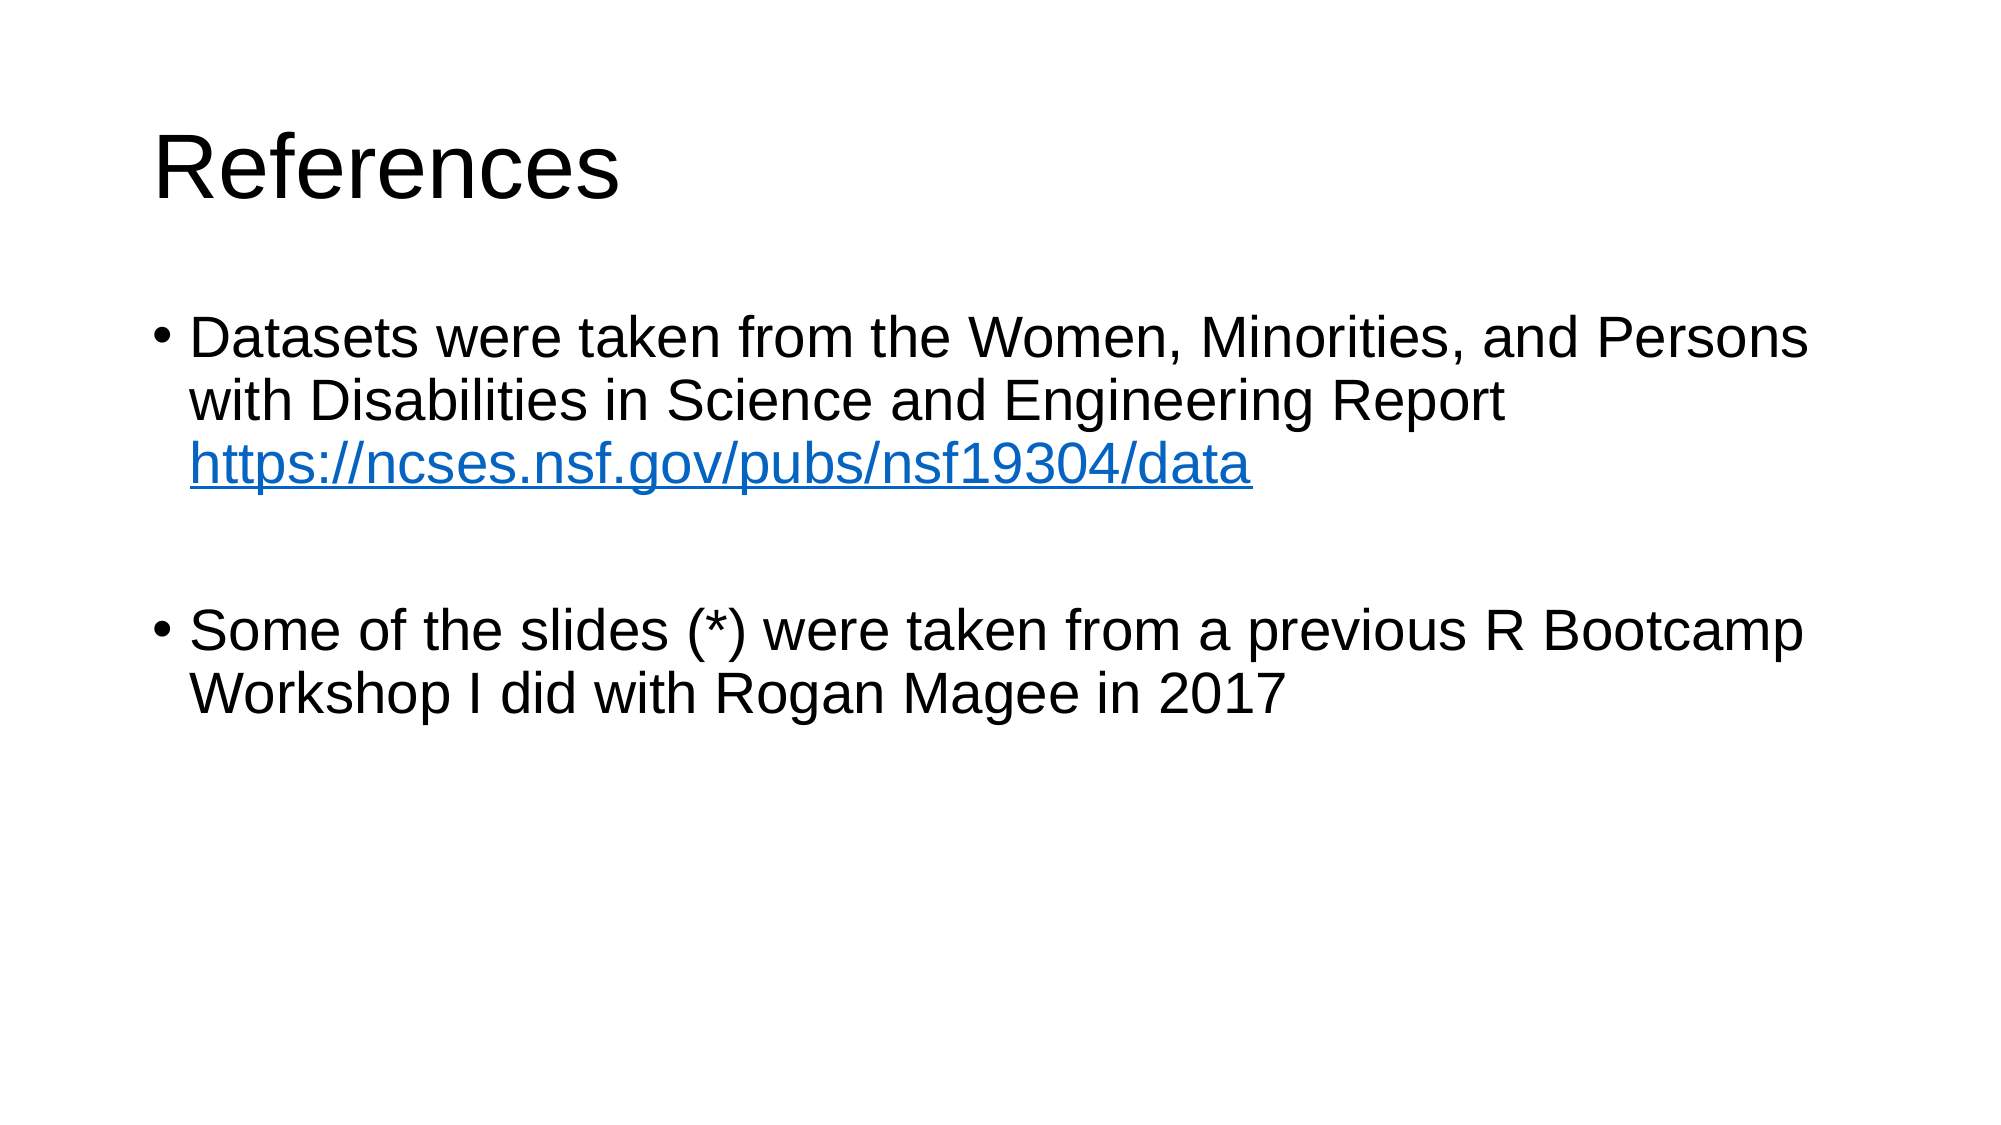

# References
Datasets were taken from the Women, Minorities, and Persons with Disabilities in Science and Engineering Report https://ncses.nsf.gov/pubs/nsf19304/data

Some of the slides (*) were taken from a previous R Bootcamp Workshop I did with Rogan Magee in 2017